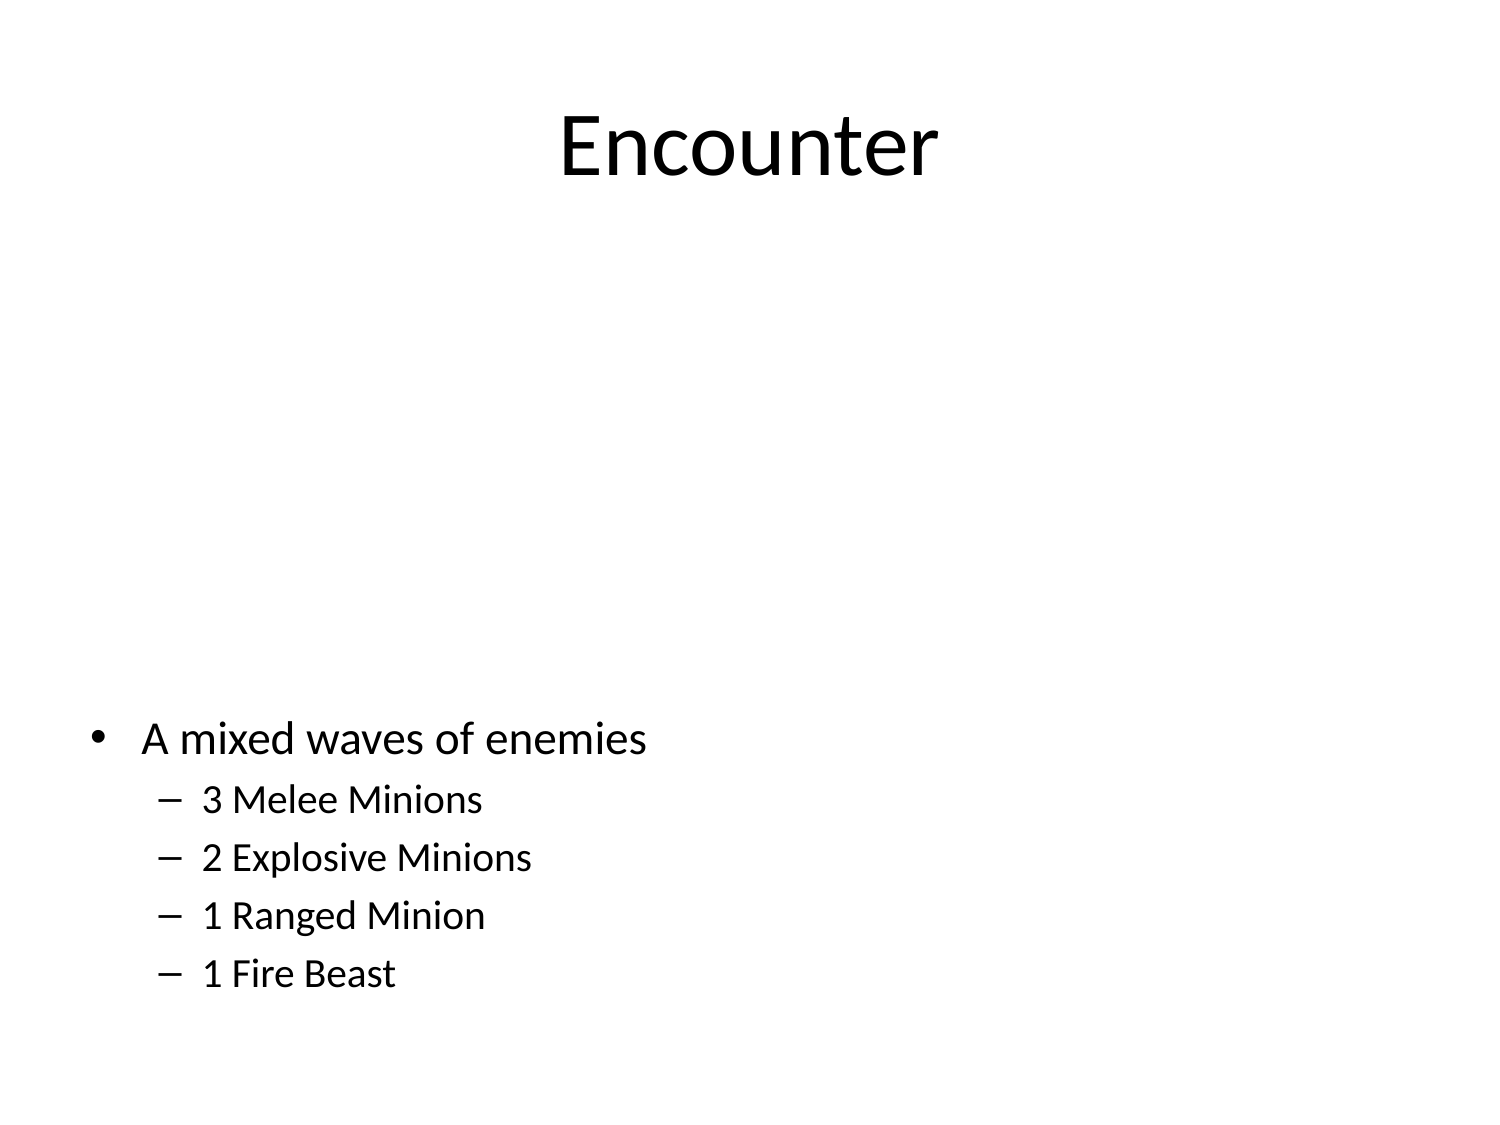

# Encounter
A mixed waves of enemies
3 Melee Minions
2 Explosive Minions
1 Ranged Minion
1 Fire Beast